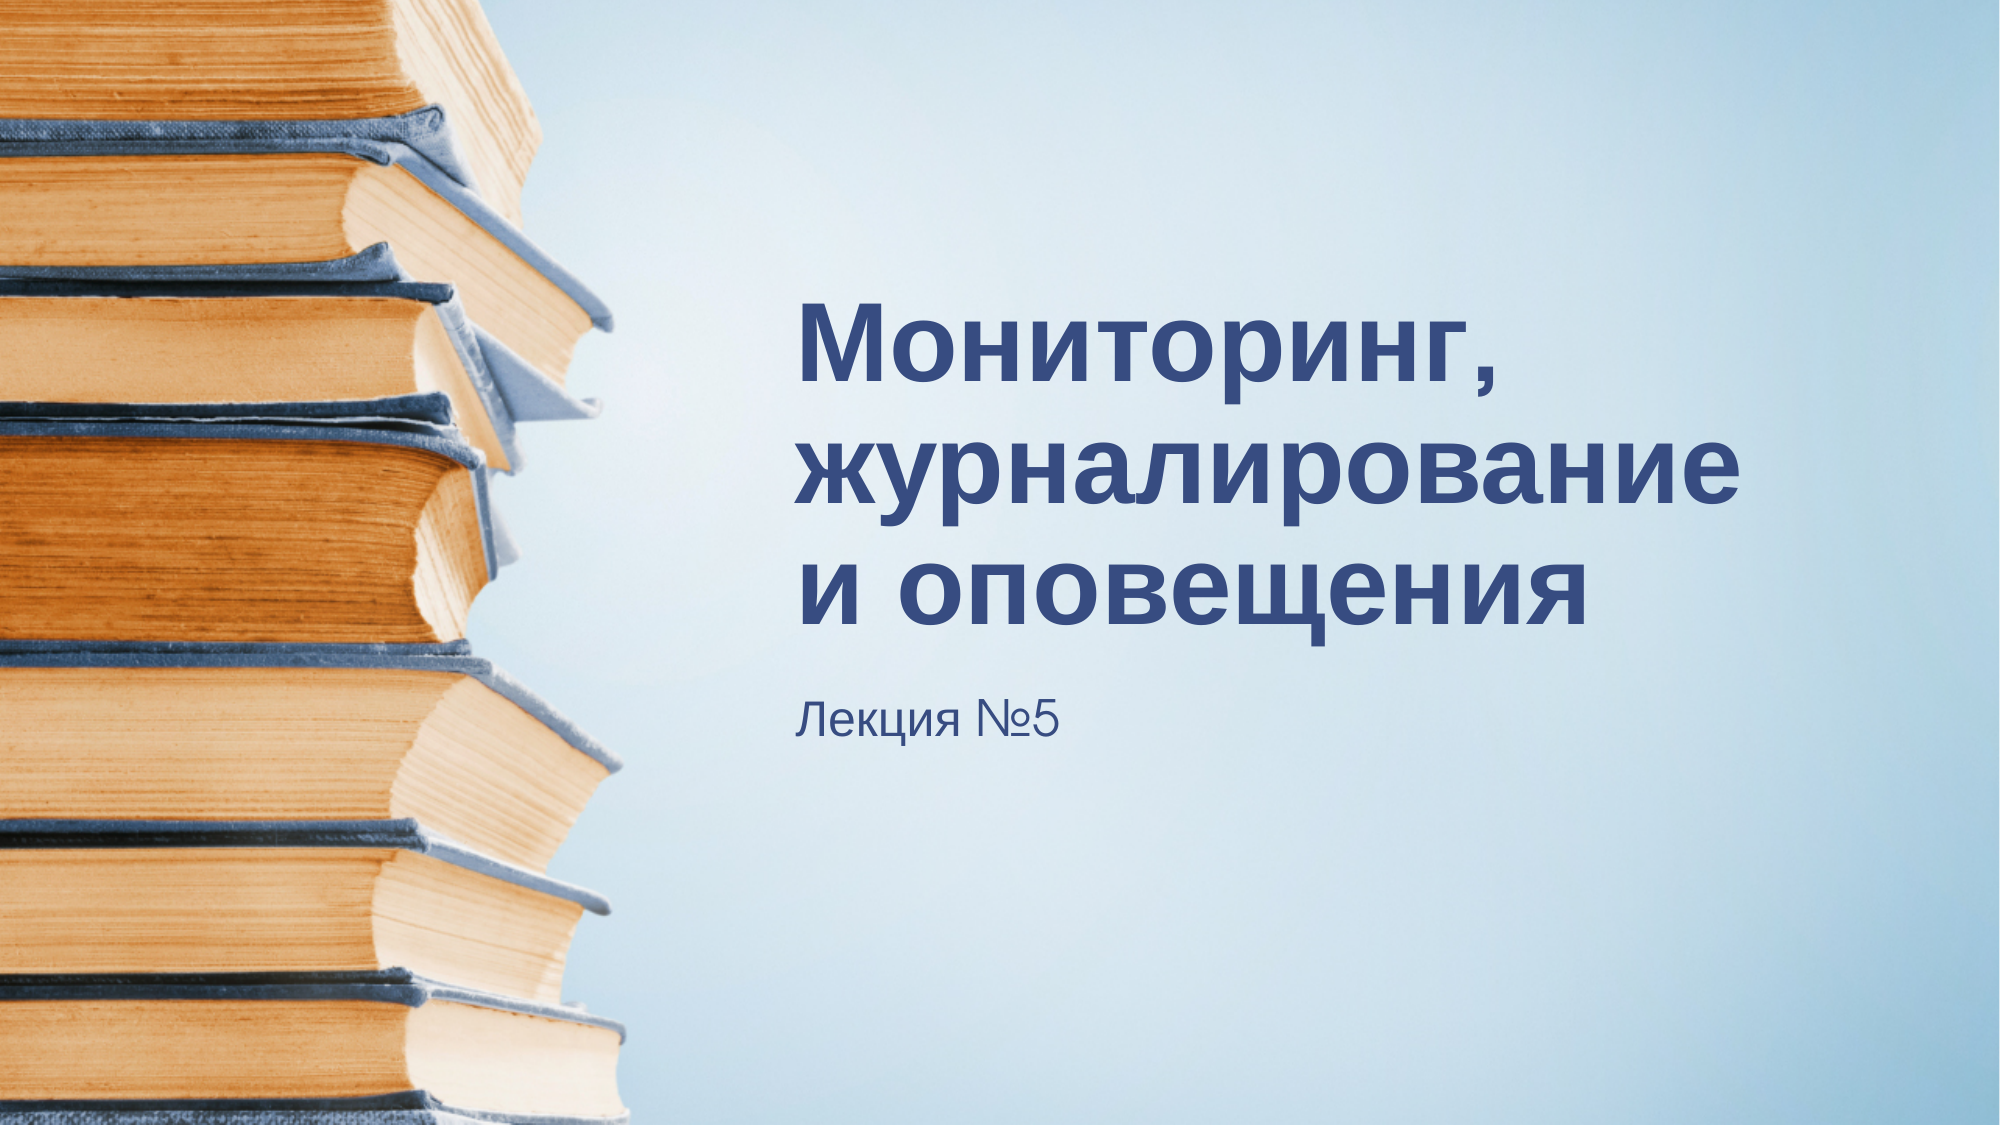

# Мониторинг, журналирование и оповещения
Лекция №5